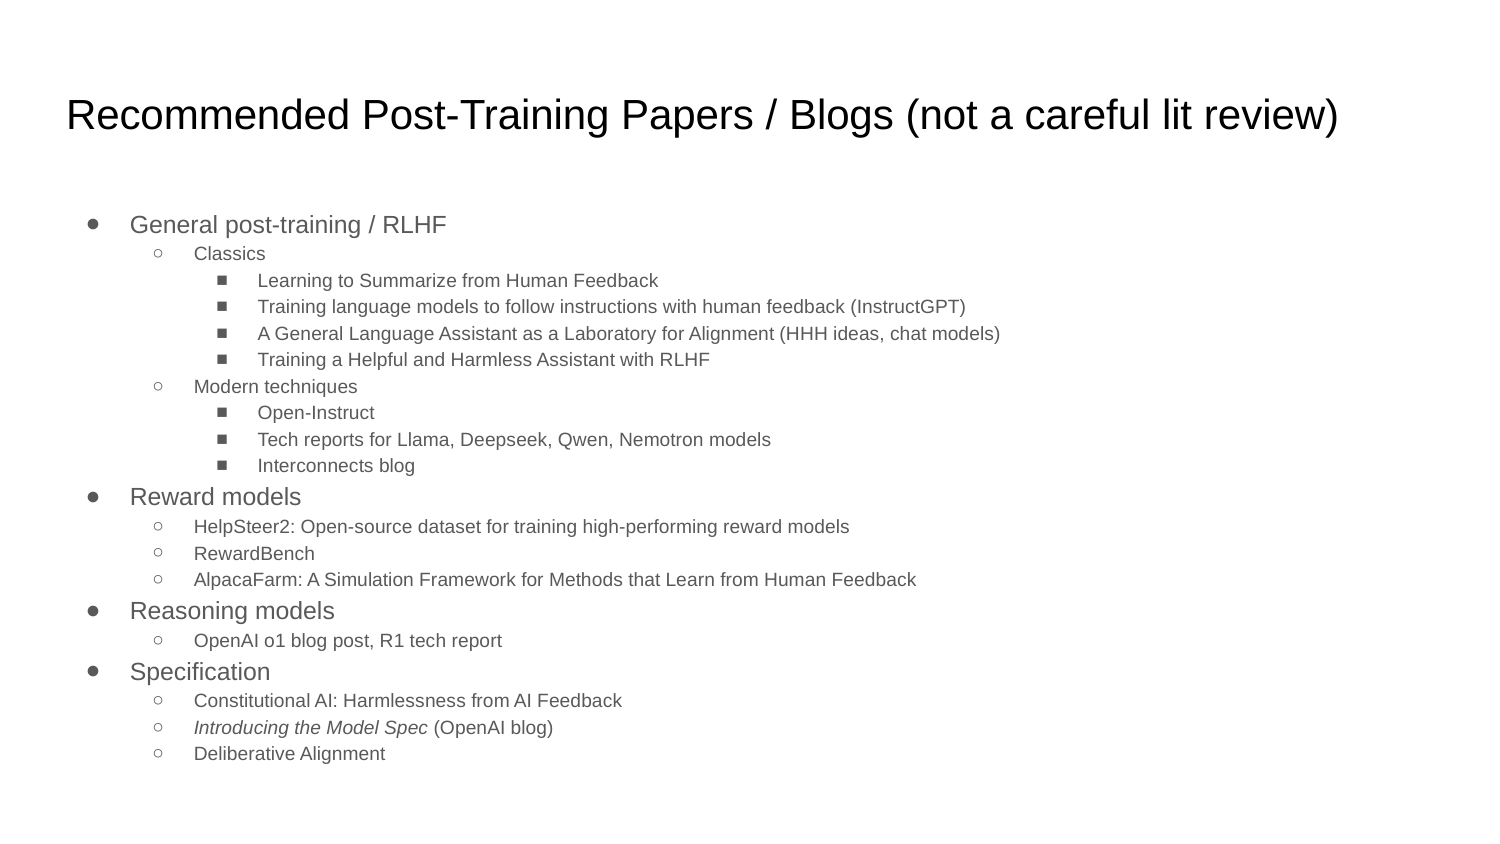

# Recommended Post-Training Papers / Blogs (not a careful lit review)
General post-training / RLHF
Classics
Learning to Summarize from Human Feedback
Training language models to follow instructions with human feedback (InstructGPT)
A General Language Assistant as a Laboratory for Alignment (HHH ideas, chat models)
Training a Helpful and Harmless Assistant with RLHF
Modern techniques
Open-Instruct
Tech reports for Llama, Deepseek, Qwen, Nemotron models
Interconnects blog
Reward models
HelpSteer2: Open-source dataset for training high-performing reward models
RewardBench
AlpacaFarm: A Simulation Framework for Methods that Learn from Human Feedback
Reasoning models
OpenAI o1 blog post, R1 tech report
Specification
Constitutional AI: Harmlessness from AI Feedback
Introducing the Model Spec (OpenAI blog)
Deliberative Alignment